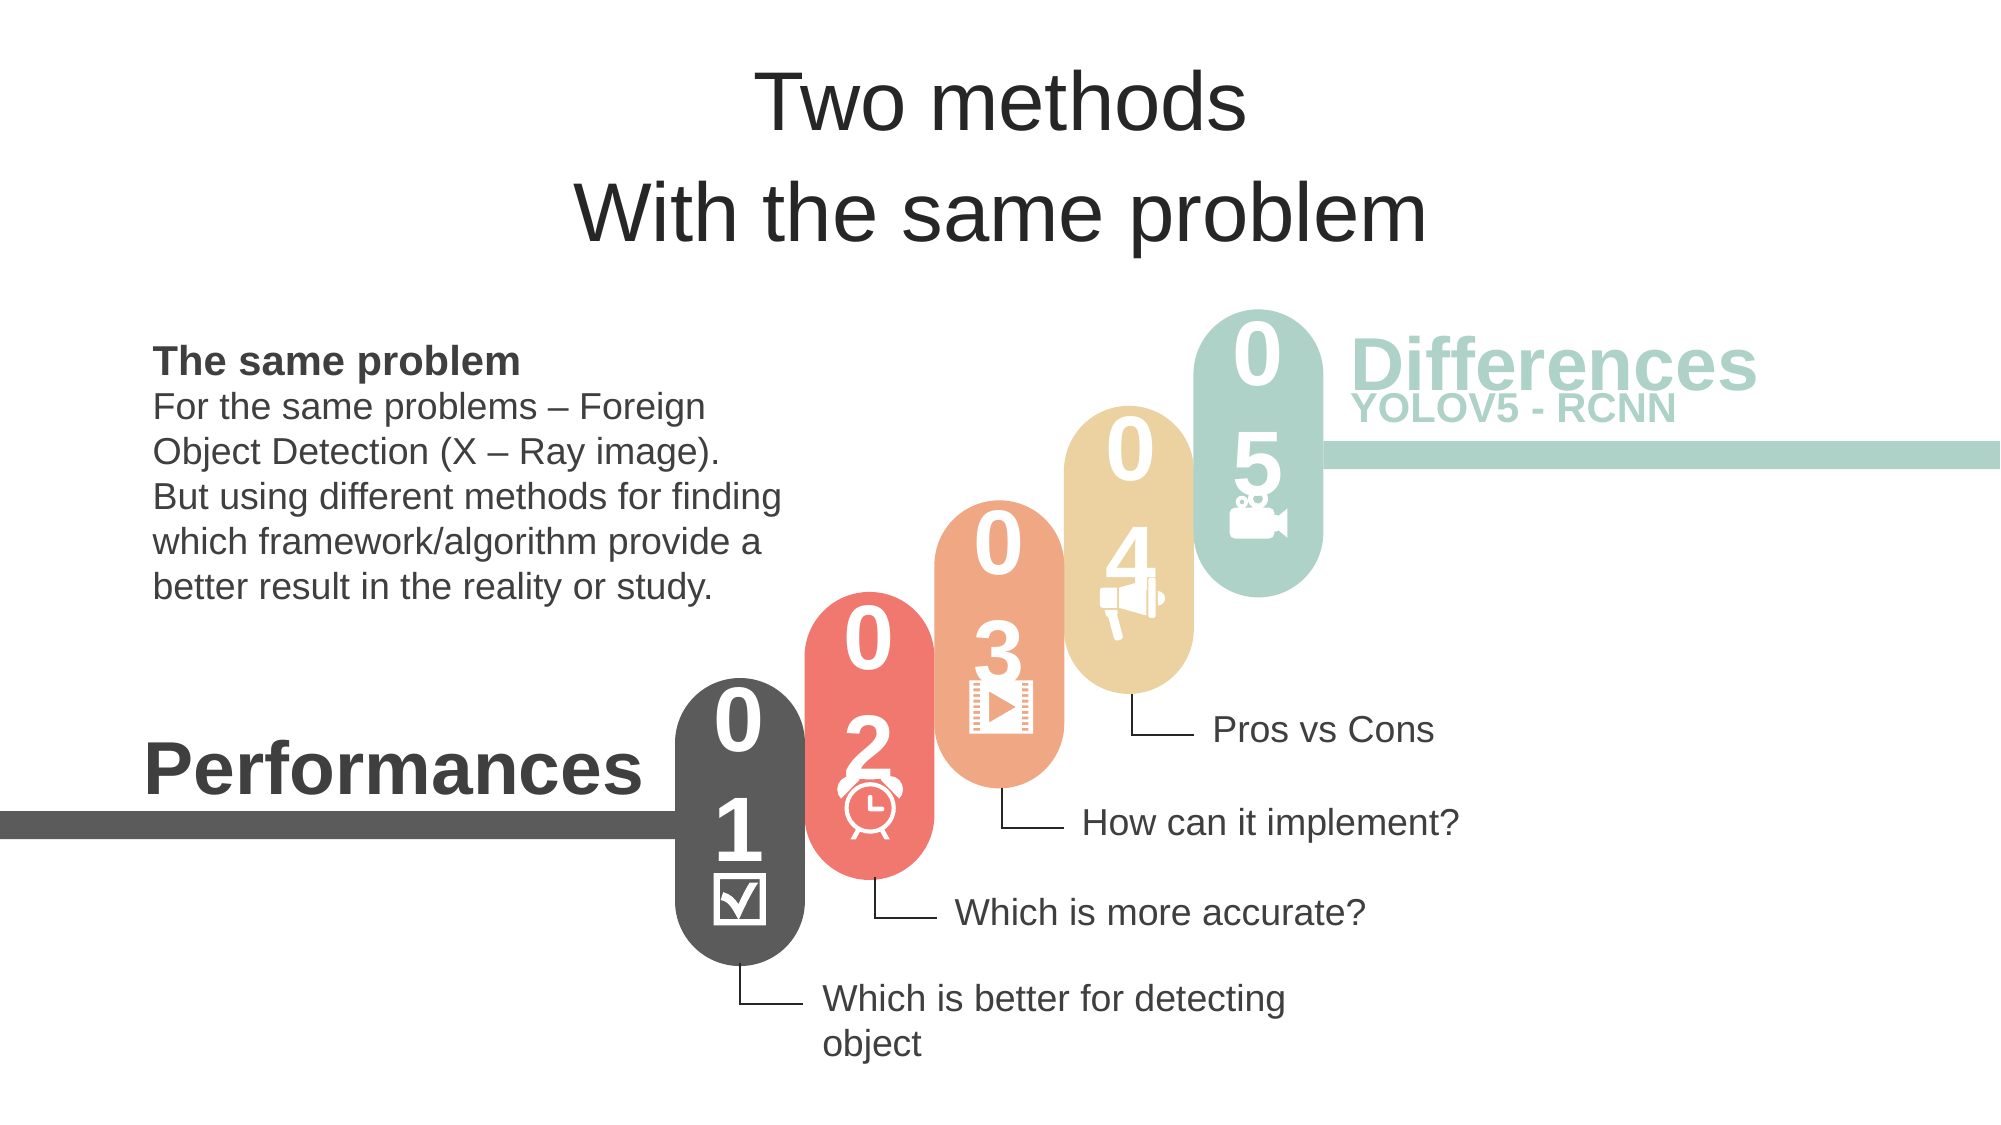

Two methods
With the same problem
Differences
YOLOV5 - RCNN
05

The same problem
For the same problems – Foreign Object Detection (X – Ray image).
But using different methods for finding which framework/algorithm provide a better result in the reality or study.
04

03

02

01

Pros vs Cons
Performances

How can it implement?

Which is more accurate?

Which is better for detecting object